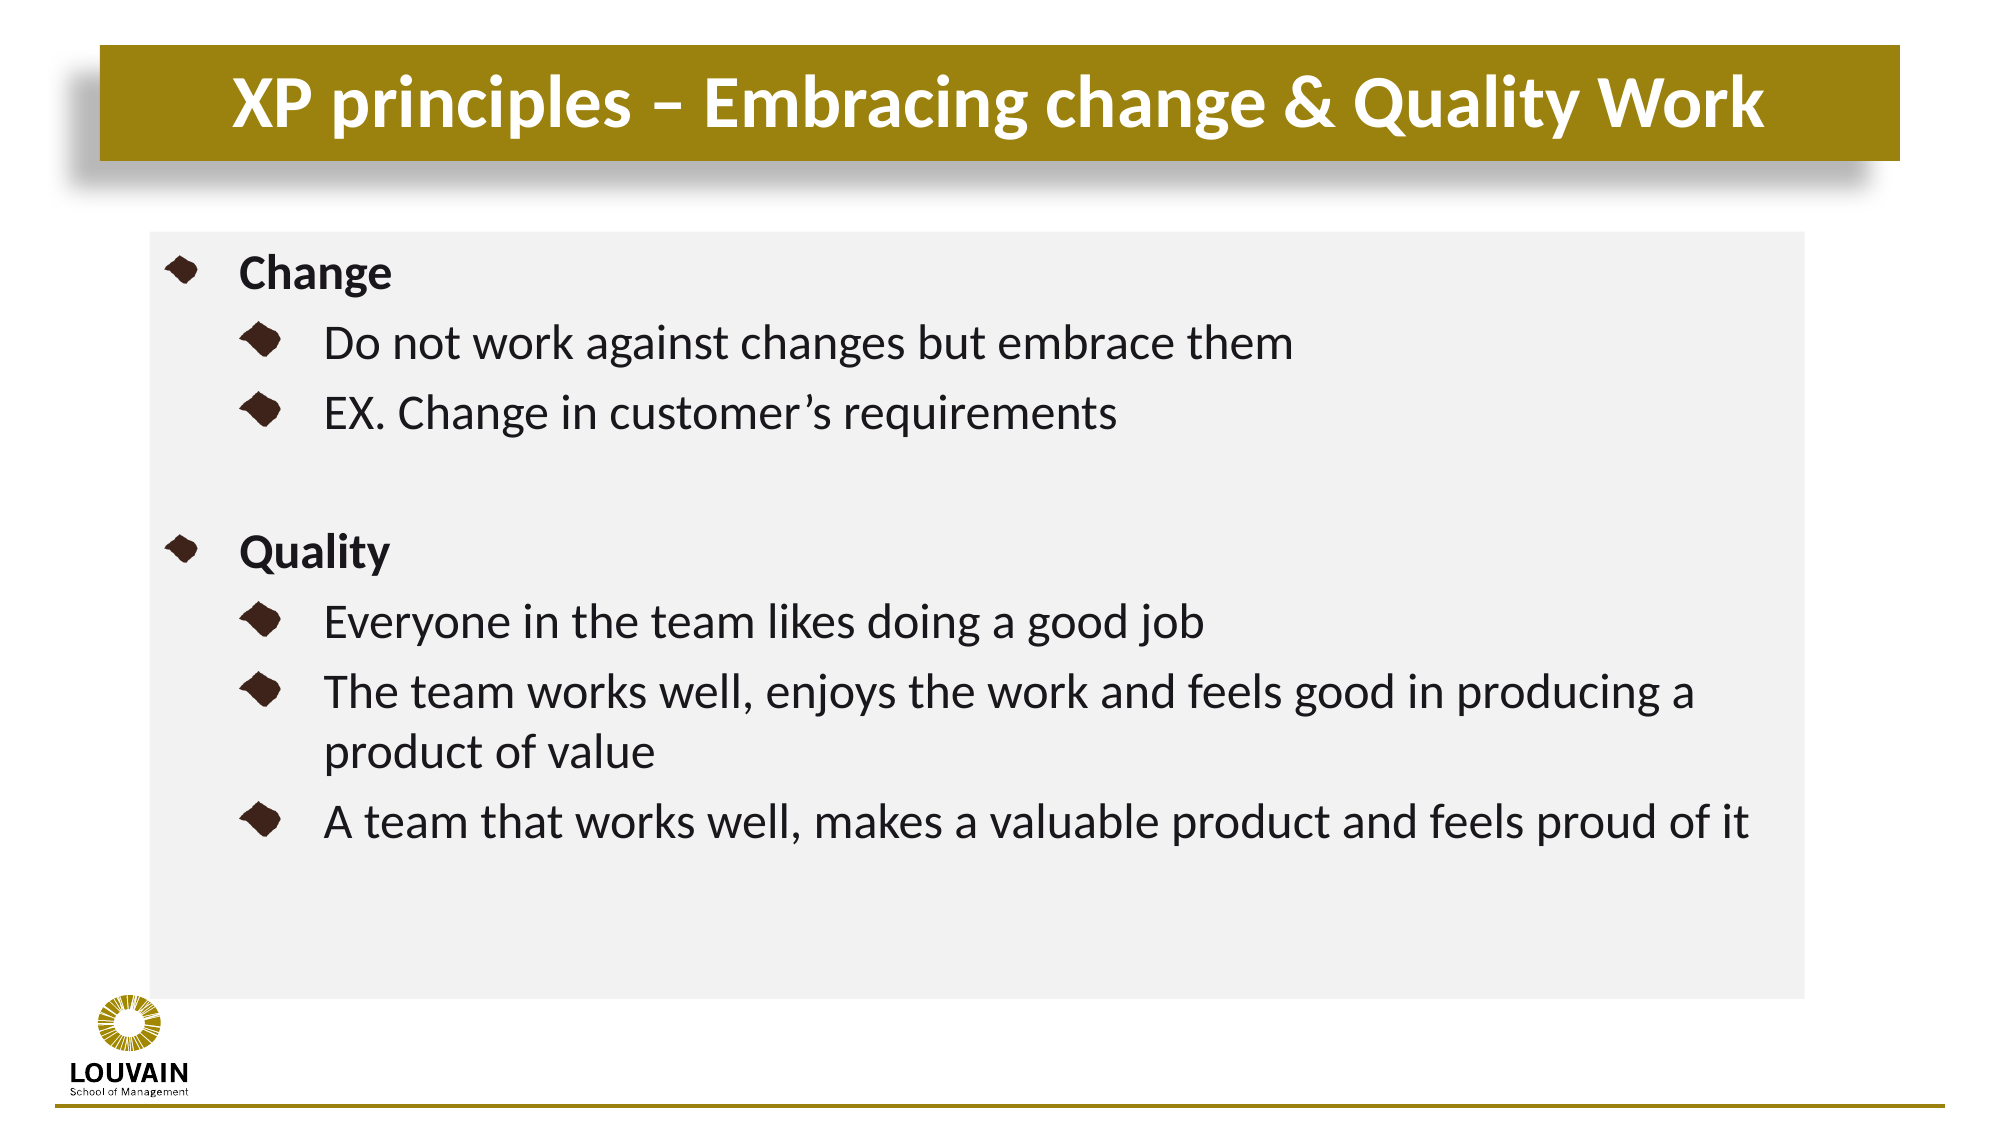

# XP principles – Embracing change & Quality Work
Change
Do not work against changes but embrace them
EX. Change in customer’s requirements

Quality
Everyone in the team likes doing a good job
The team works well, enjoys the work and feels good in producing a product of value
A team that works well, makes a valuable product and feels proud of it